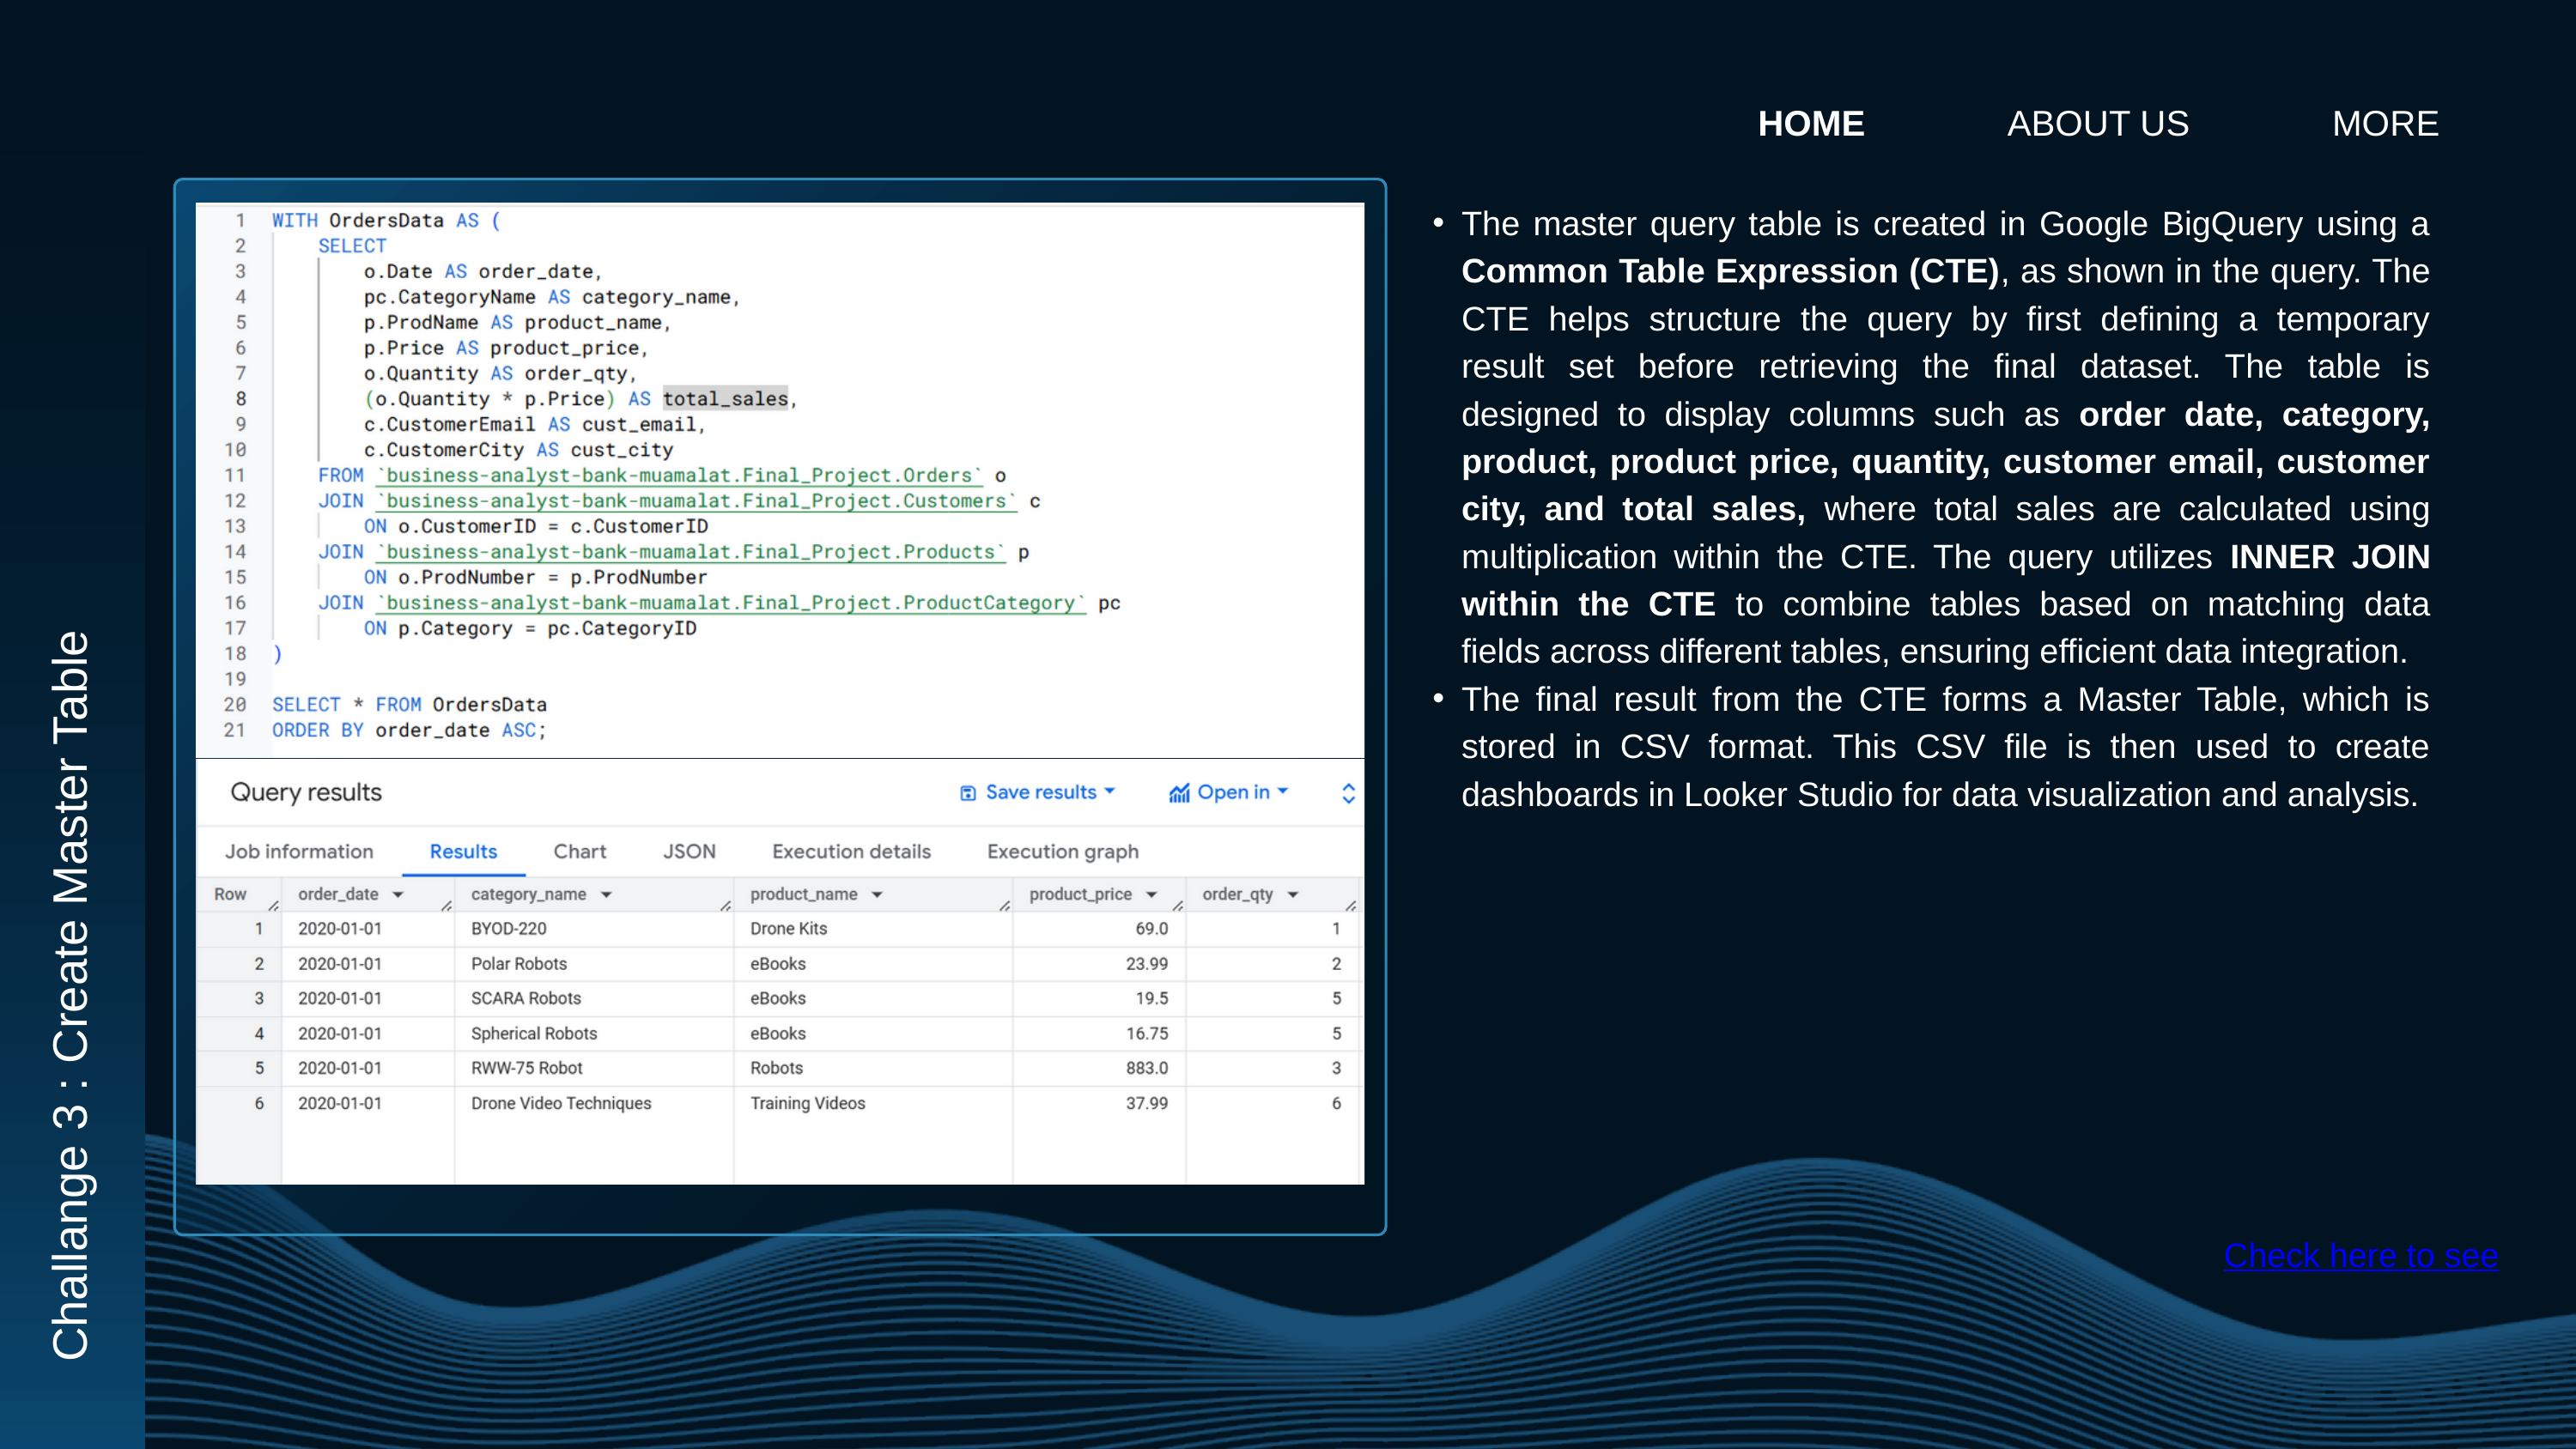

HOME
ABOUT US
MORE

The master query table is created in Google BigQuery using a Common Table Expression (CTE), as shown in the query. The CTE helps structure the query by first defining a temporary result set before retrieving the final dataset. The table is designed to display columns such as order date, category, product, product price, quantity, customer email, customer city, and total sales, where total sales are calculated using multiplication within the CTE. The query utilizes INNER JOIN within the CTE to combine tables based on matching data fields across different tables, ensuring efficient data integration.
The final result from the CTE forms a Master Table, which is stored in CSV format. This CSV file is then used to create dashboards in Looker Studio for data visualization and analysis.

Challange 3 : Create Master Table

Check here to see